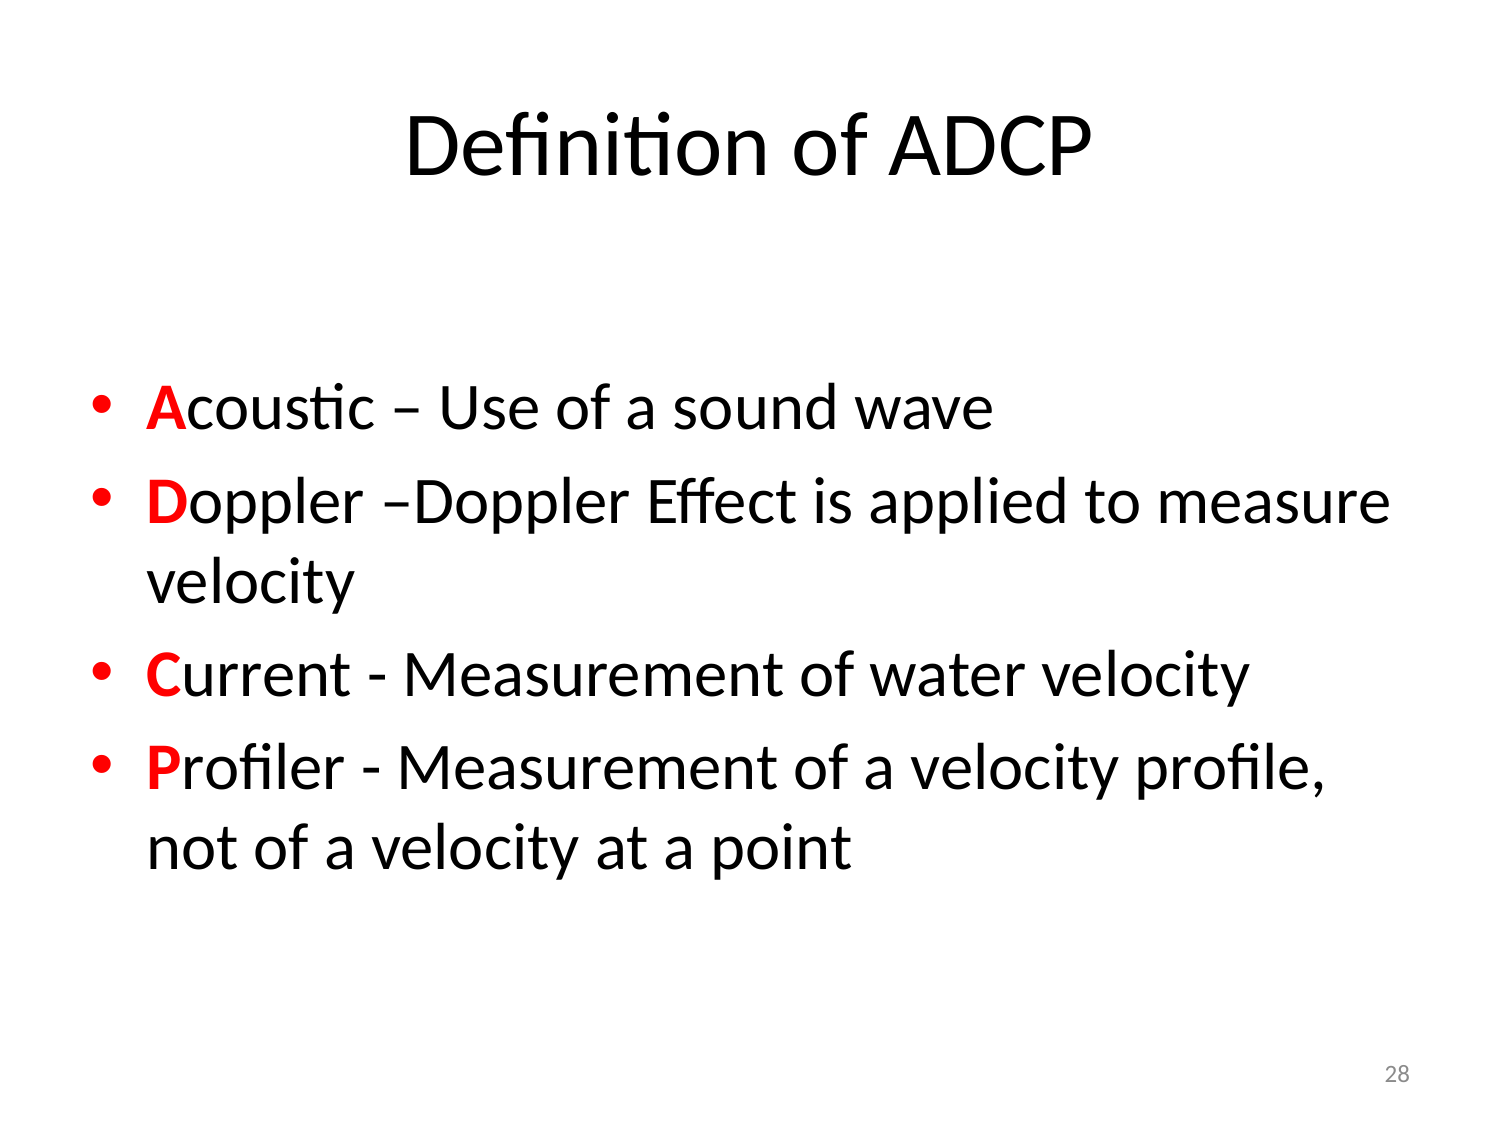

# Definition of ADCP

Acoustic – Use of a sound wave
Doppler –Doppler Effect is applied to measure velocity
Current - Measurement of water velocity
Profiler - Measurement of a velocity profile, not of a velocity at a point

28